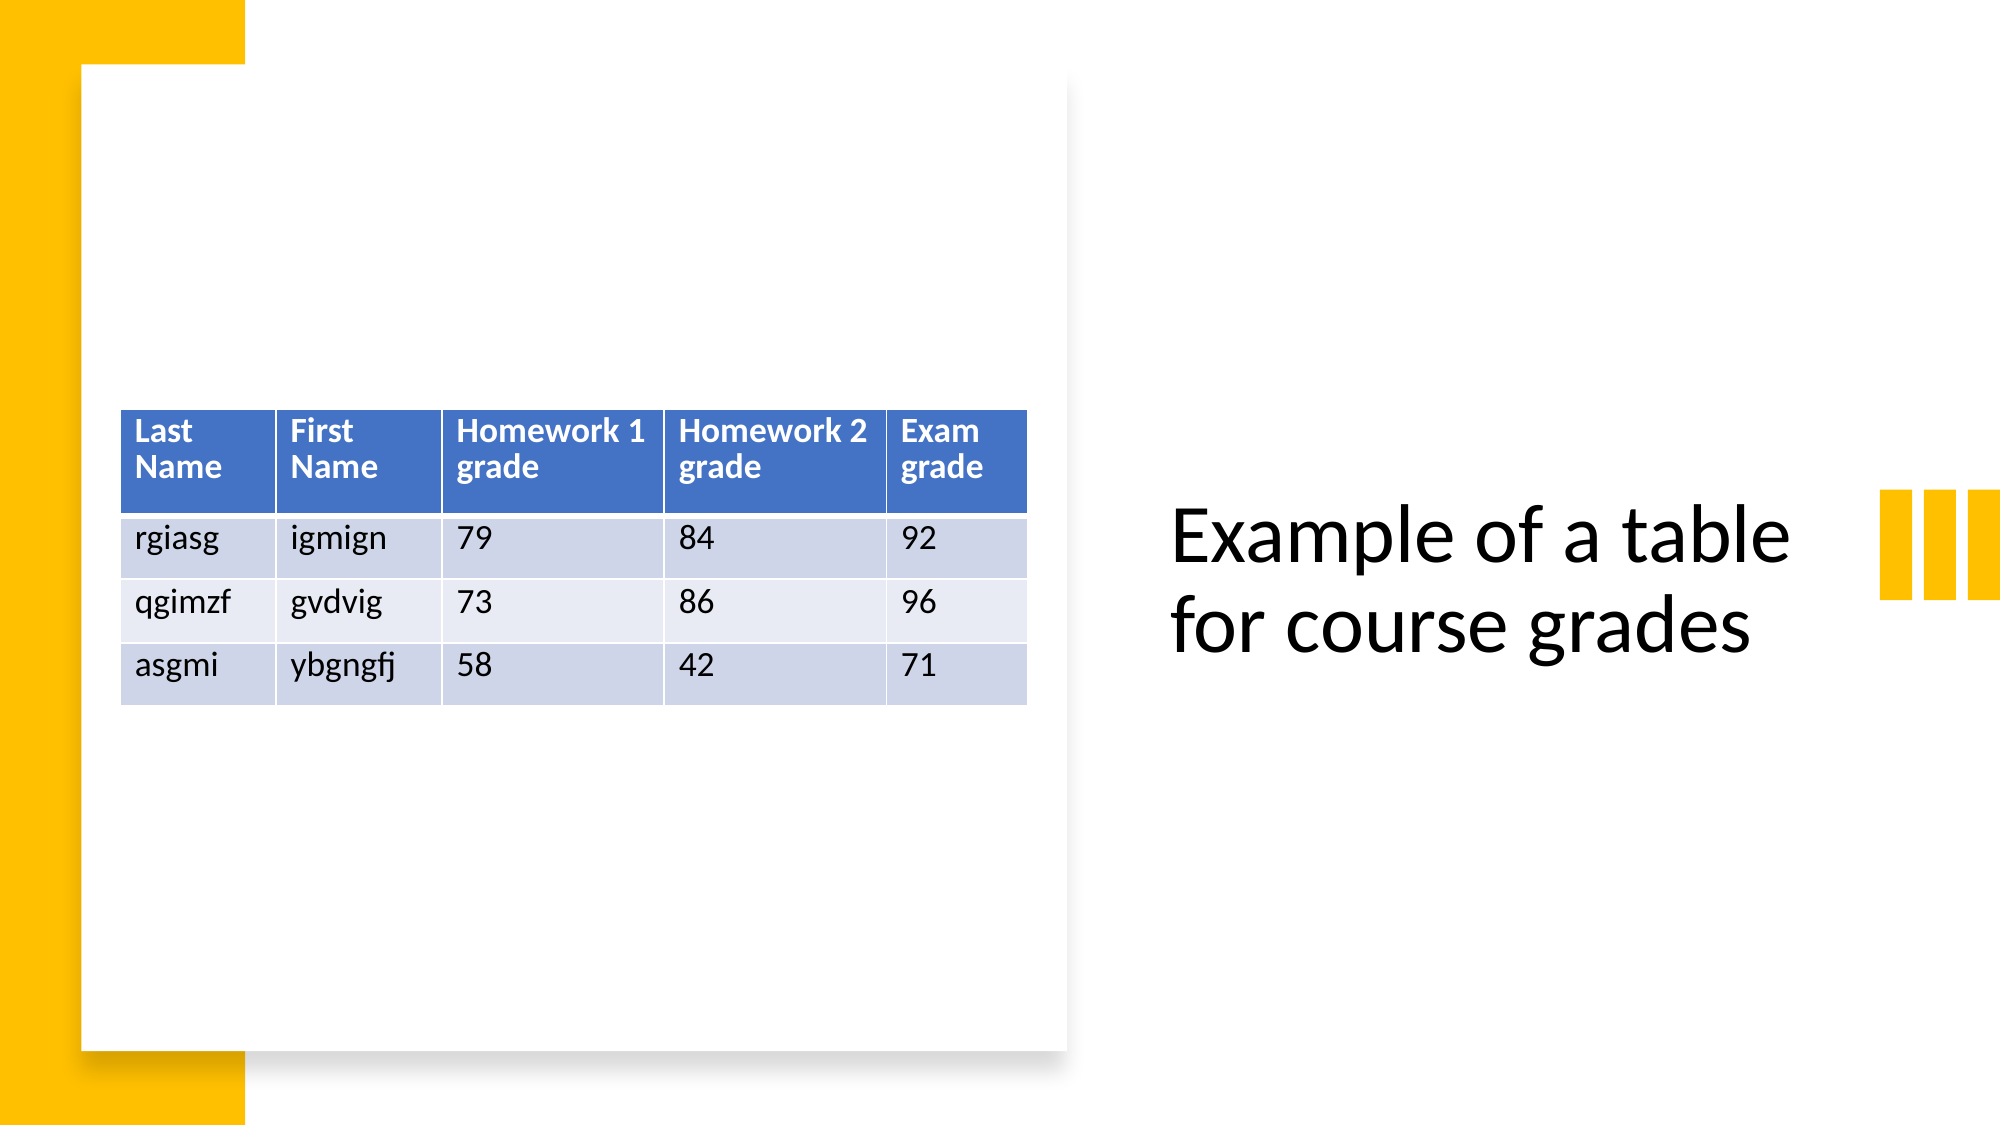

| Last Name | First Name | Homework 1 grade | Homework 2 grade | Exam grade |
| --- | --- | --- | --- | --- |
| rgiasg | igmign | 79 | 84 | 92 |
| qgimzf | gvdvig | 73 | 86 | 96 |
| asgmi | ybgngfj | 58 | 42 | 71 |
# Example of a table for course grades